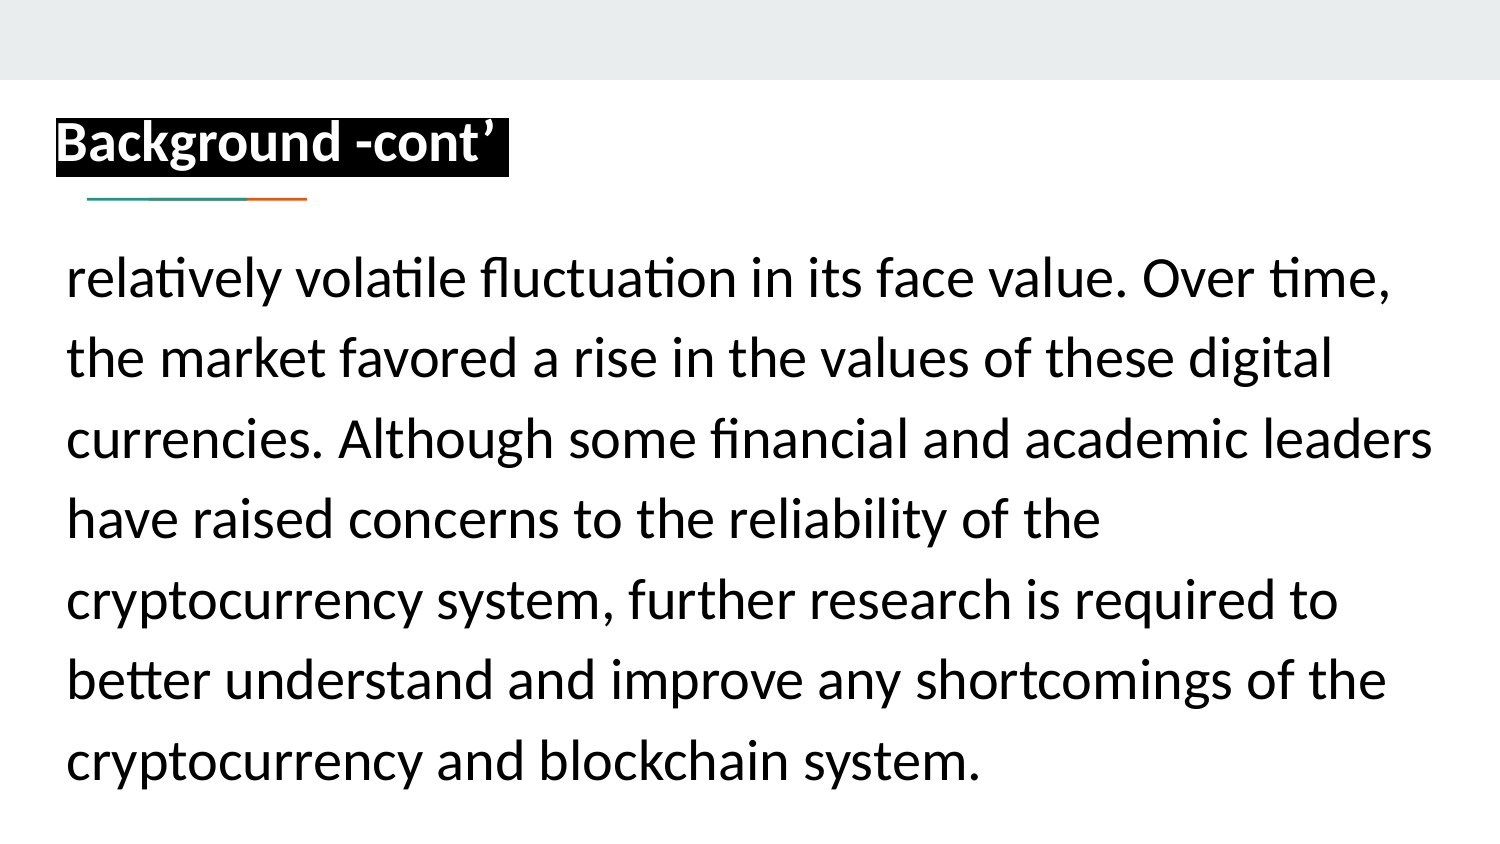

# Background -cont’
relatively volatile fluctuation in its face value. Over time, the market favored a rise in the values of these digital currencies. Although some financial and academic leaders have raised concerns to the reliability of the cryptocurrency system, further research is required to better understand and improve any shortcomings of the cryptocurrency and blockchain system.